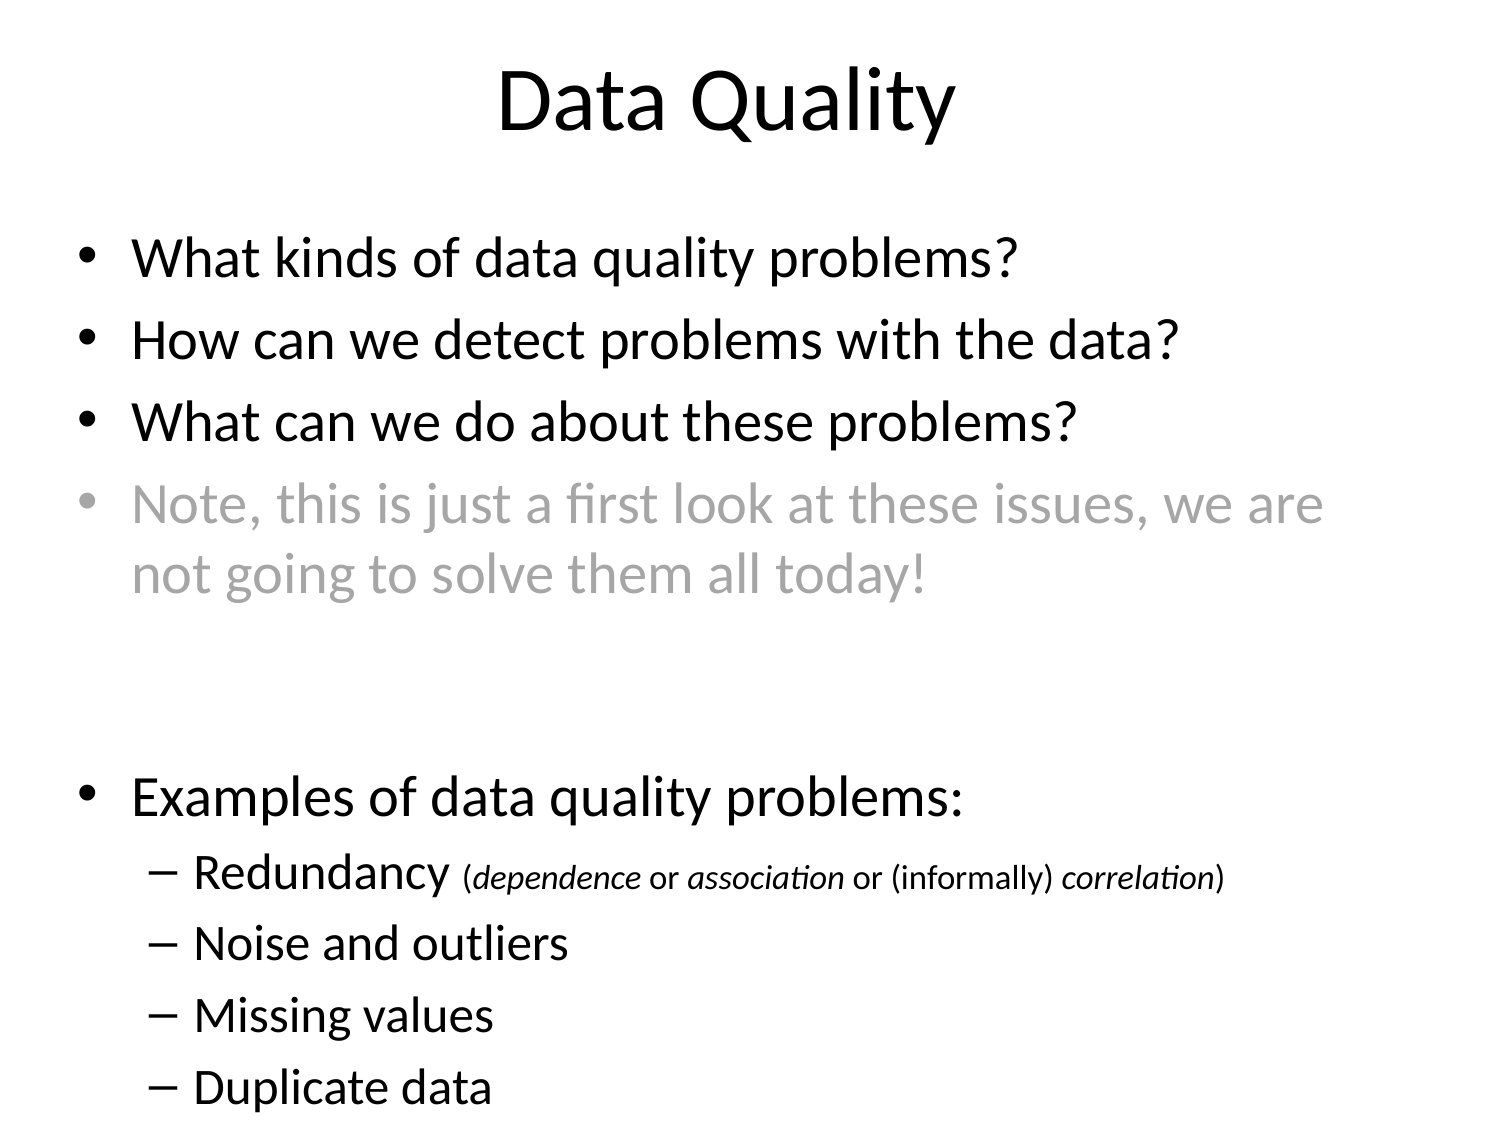

# Data Quality
What kinds of data quality problems?
How can we detect problems with the data?
What can we do about these problems?
Note, this is just a first look at these issues, we are not going to solve them all today!

Examples of data quality problems:
Redundancy (dependence or association or (informally) correlation)
Noise and outliers
Missing values
Duplicate data